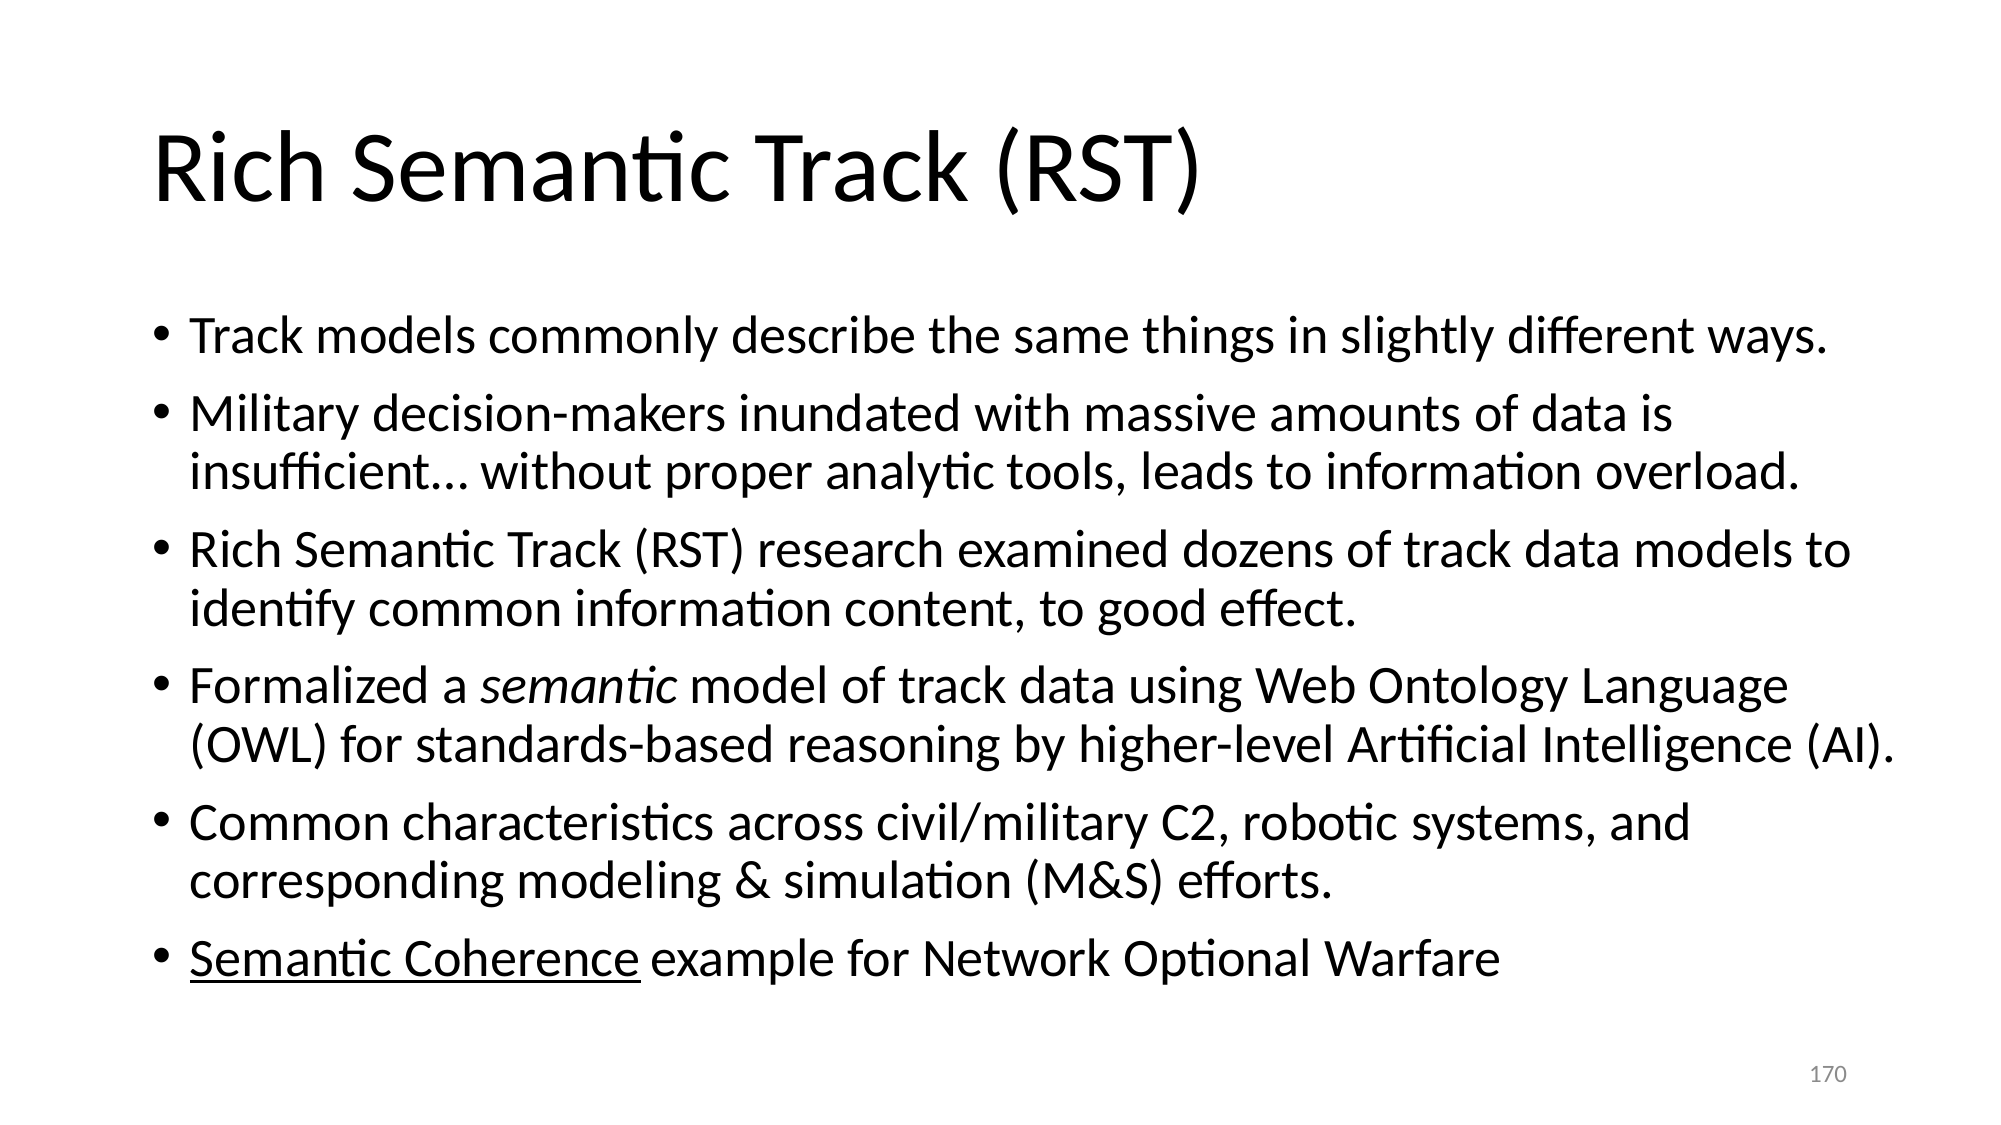

# Rich Semantic Track (RST)
Track models commonly describe the same things in slightly different ways.
Military decision-makers inundated with massive amounts of data is insufficient… without proper analytic tools, leads to information overload.
Rich Semantic Track (RST) research examined dozens of track data models to identify common information content, to good effect.
Formalized a semantic model of track data using Web Ontology Language (OWL) for standards-based reasoning by higher-level Artificial Intelligence (AI).
Common characteristics across civil/military C2, robotic systems, and corresponding modeling & simulation (M&S) efforts.
Semantic Coherence example for Network Optional Warfare

170